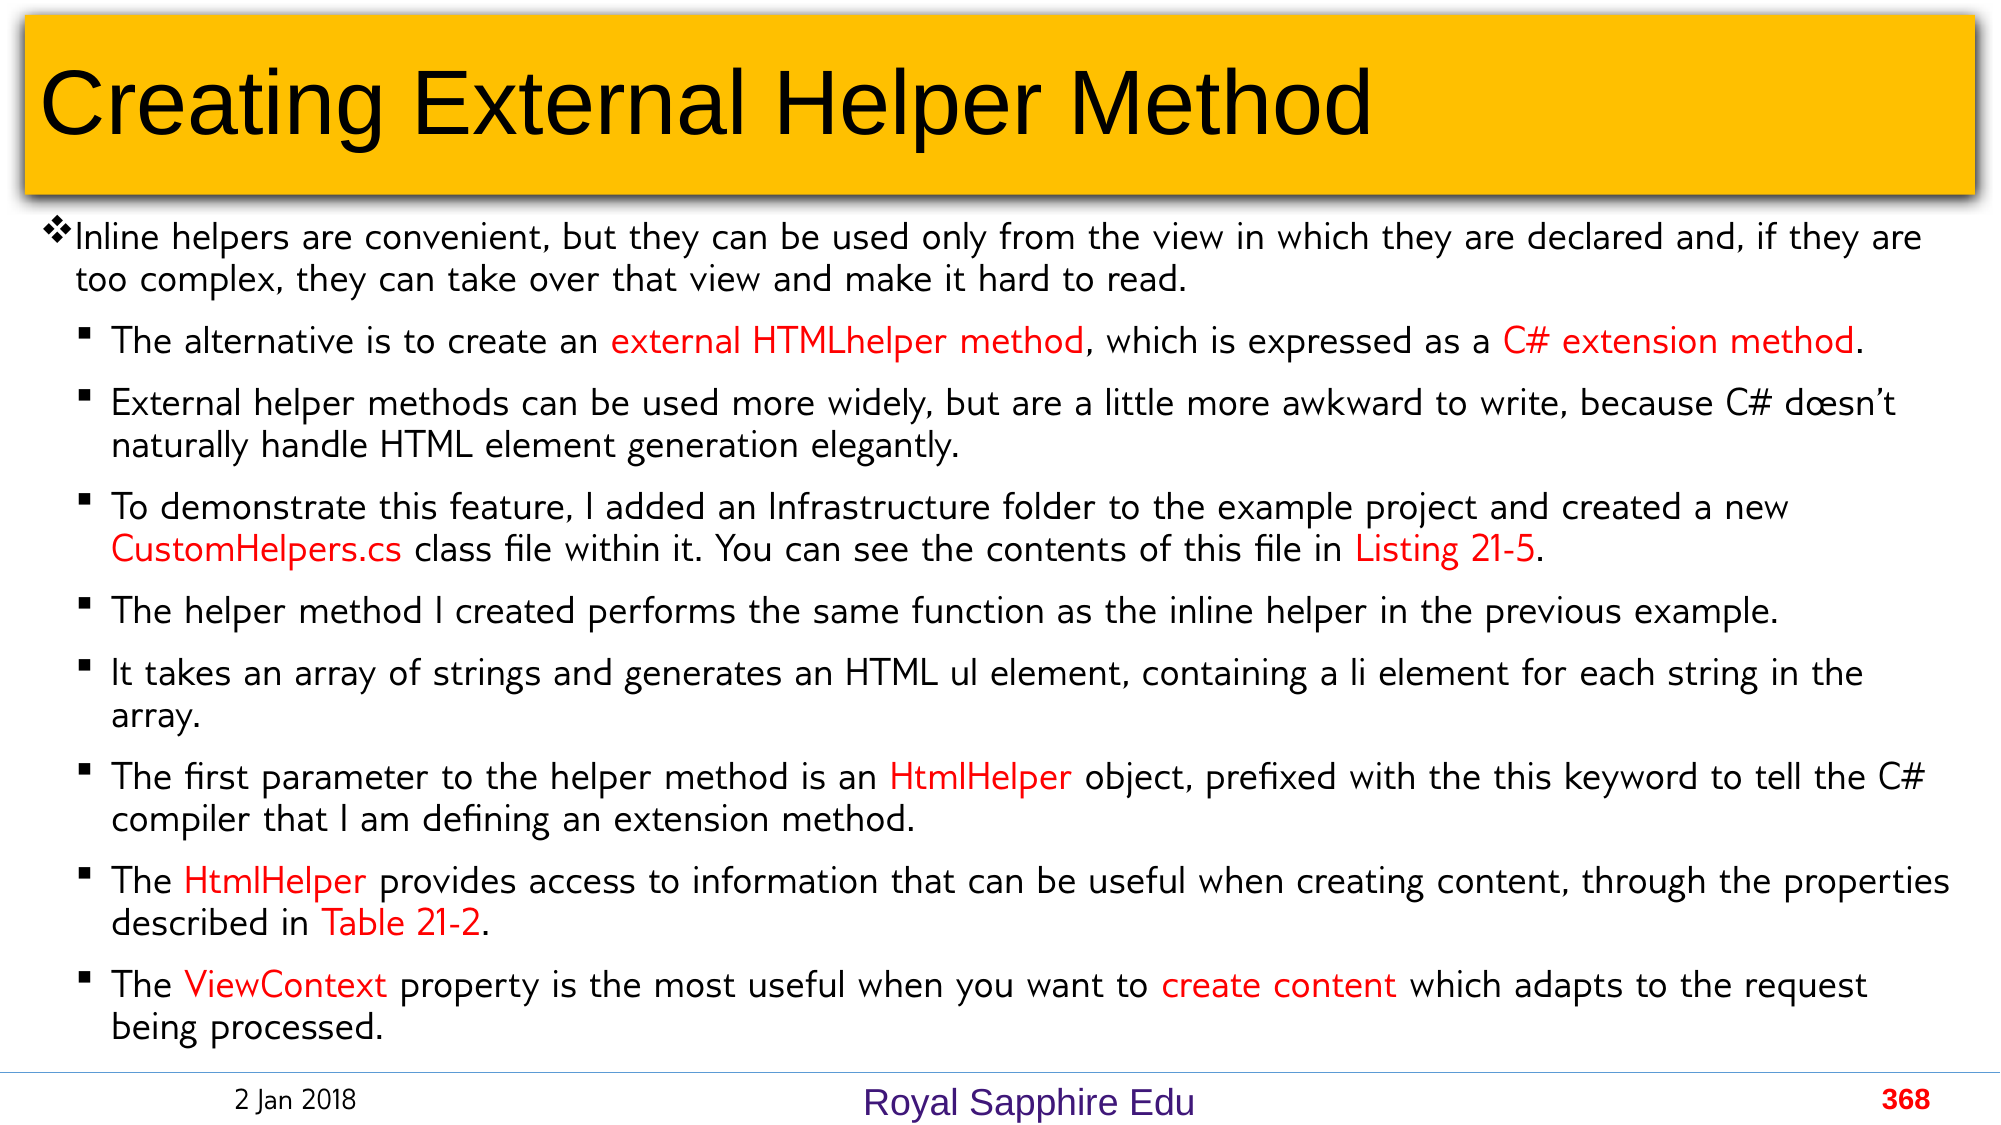

# Creating External Helper Method
Inline helpers are convenient, but they can be used only from the view in which they are declared and, if they are too complex, they can take over that view and make it hard to read.
The alternative is to create an external HTMLhelper method, which is expressed as a C# extension method.
External helper methods can be used more widely, but are a little more awkward to write, because C# doesn’t naturally handle HTML element generation elegantly.
To demonstrate this feature, I added an Infrastructure folder to the example project and created a new CustomHelpers.cs class file within it. You can see the contents of this file in Listing 21-5.
The helper method I created performs the same function as the inline helper in the previous example.
It takes an array of strings and generates an HTML ul element, containing a li element for each string in the array.
The first parameter to the helper method is an HtmlHelper object, prefixed with the this keyword to tell the C# compiler that I am defining an extension method.
The HtmlHelper provides access to information that can be useful when creating content, through the properties described in Table 21-2.
The ViewContext property is the most useful when you want to create content which adapts to the request being processed.
2 Jan 2018
368